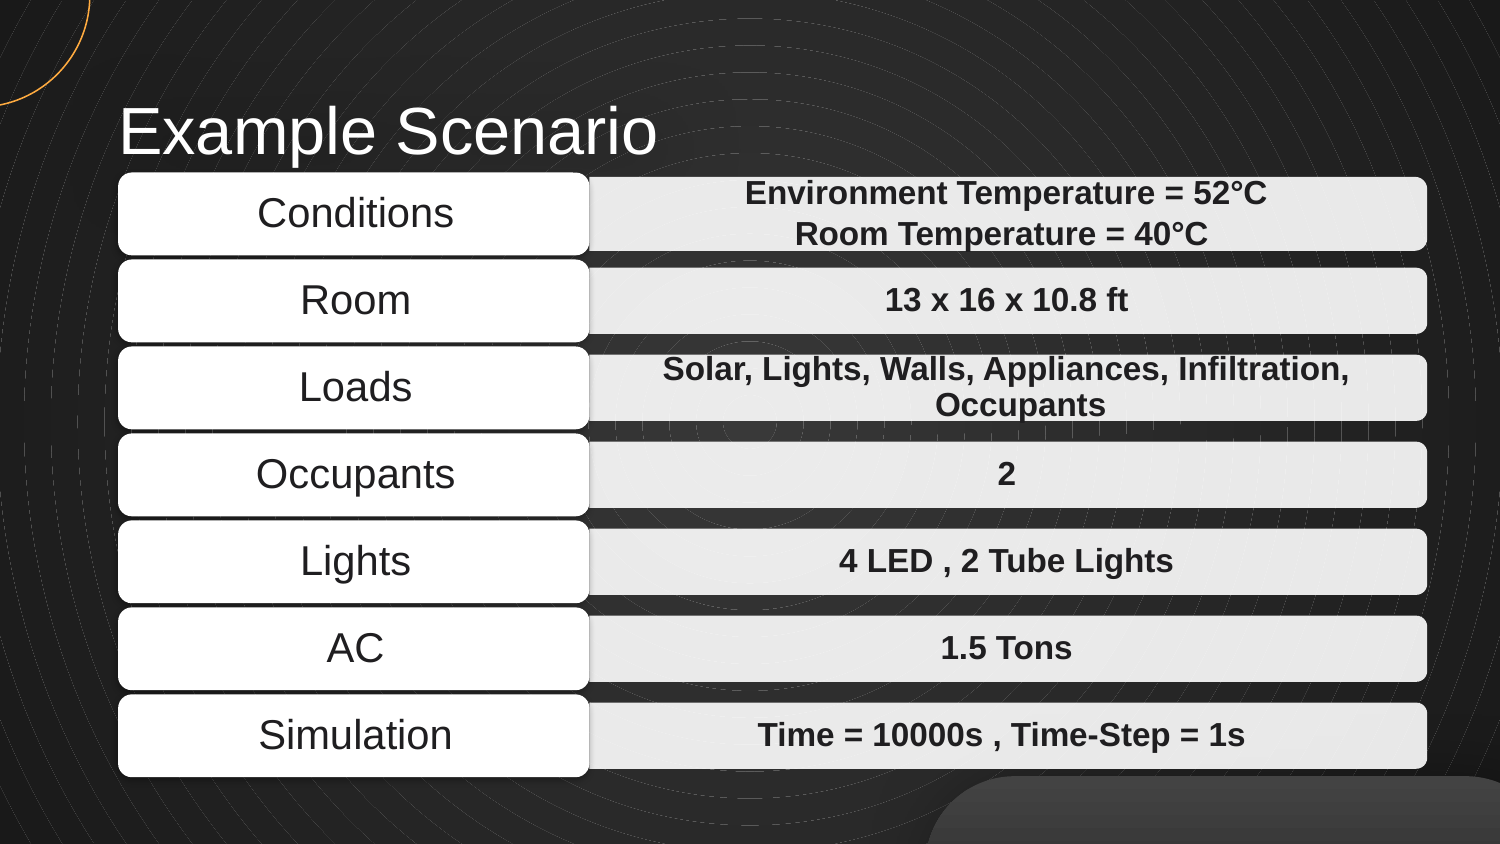

# Example Scenario
Environment Temperature = 52°C
Room Temperature = 40°C
Conditions
13 x 16 x 10.8 ft
Room
Solar, Lights, Walls, Appliances, Infiltration, Occupants
Loads
2
Occupants
 4 LED , 2 Tube Lights
Lights
1.5 Tons
AC
Time = 10000s , Time-Step = 1s
Simulation